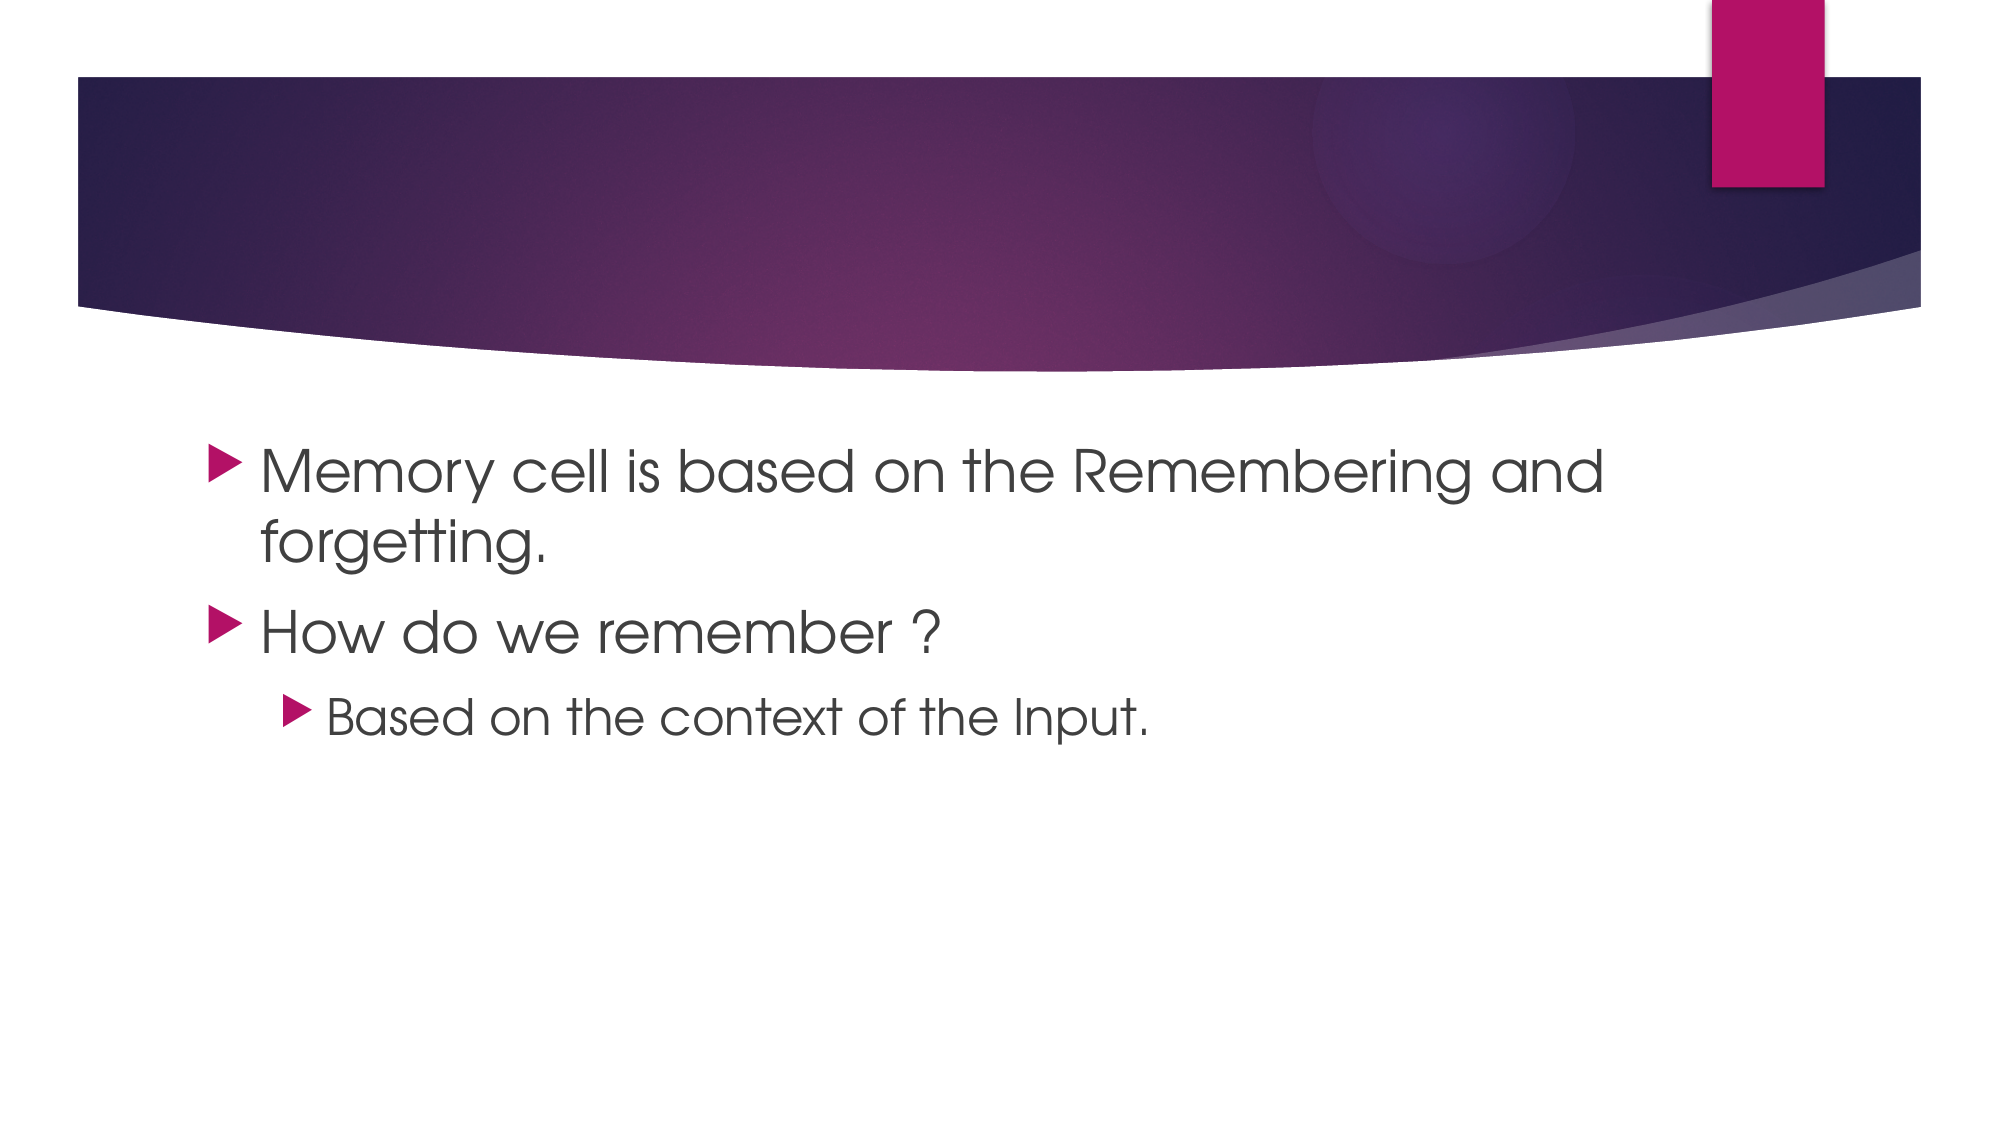

#
Memory cell is based on the Remembering and forgetting.
How do we remember ?
Based on the context of the Input.